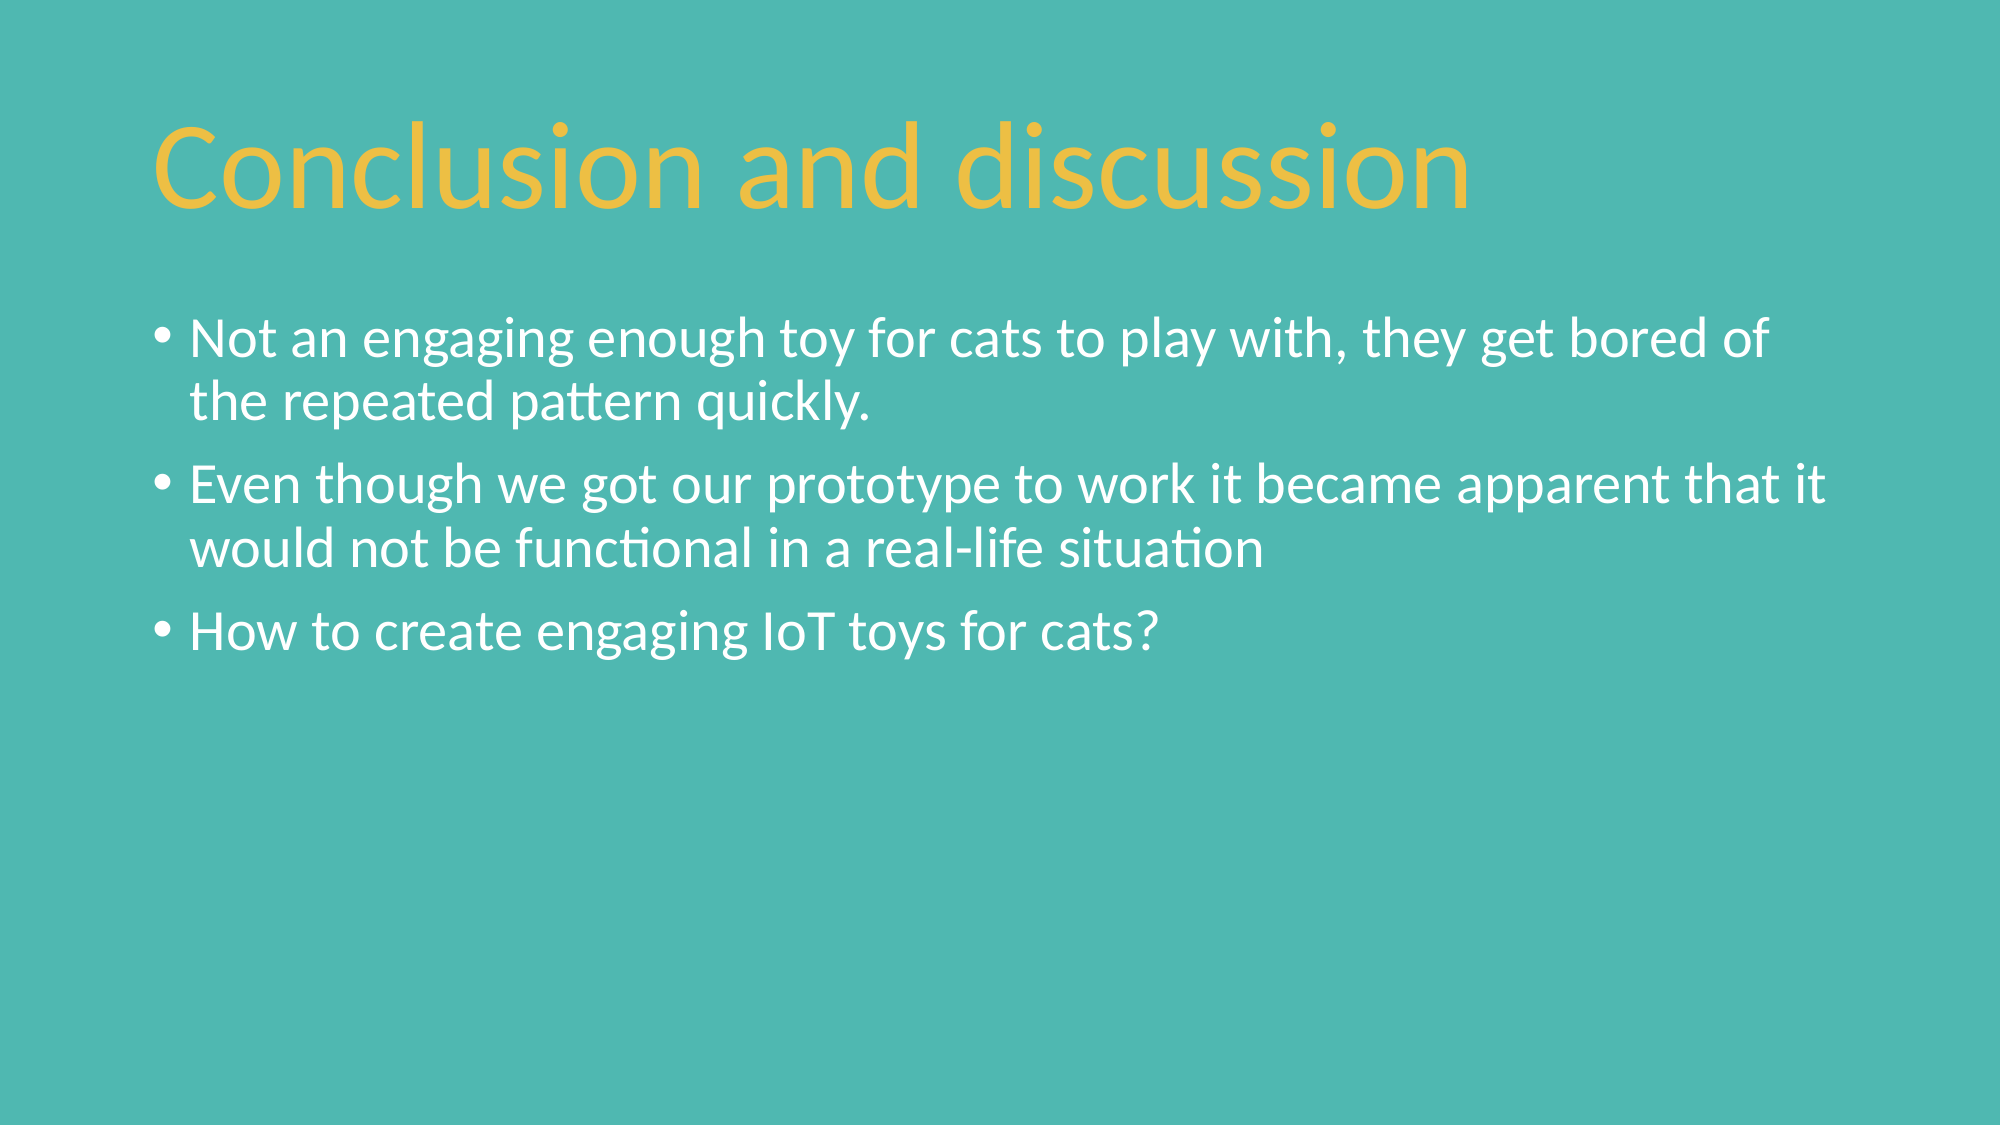

# Conclusion and discussion
Not an engaging enough toy for cats to play with, they get bored of the repeated pattern quickly.
Even though we got our prototype to work it became apparent that it would not be functional in a real-life situation
How to create engaging IoT toys for cats?